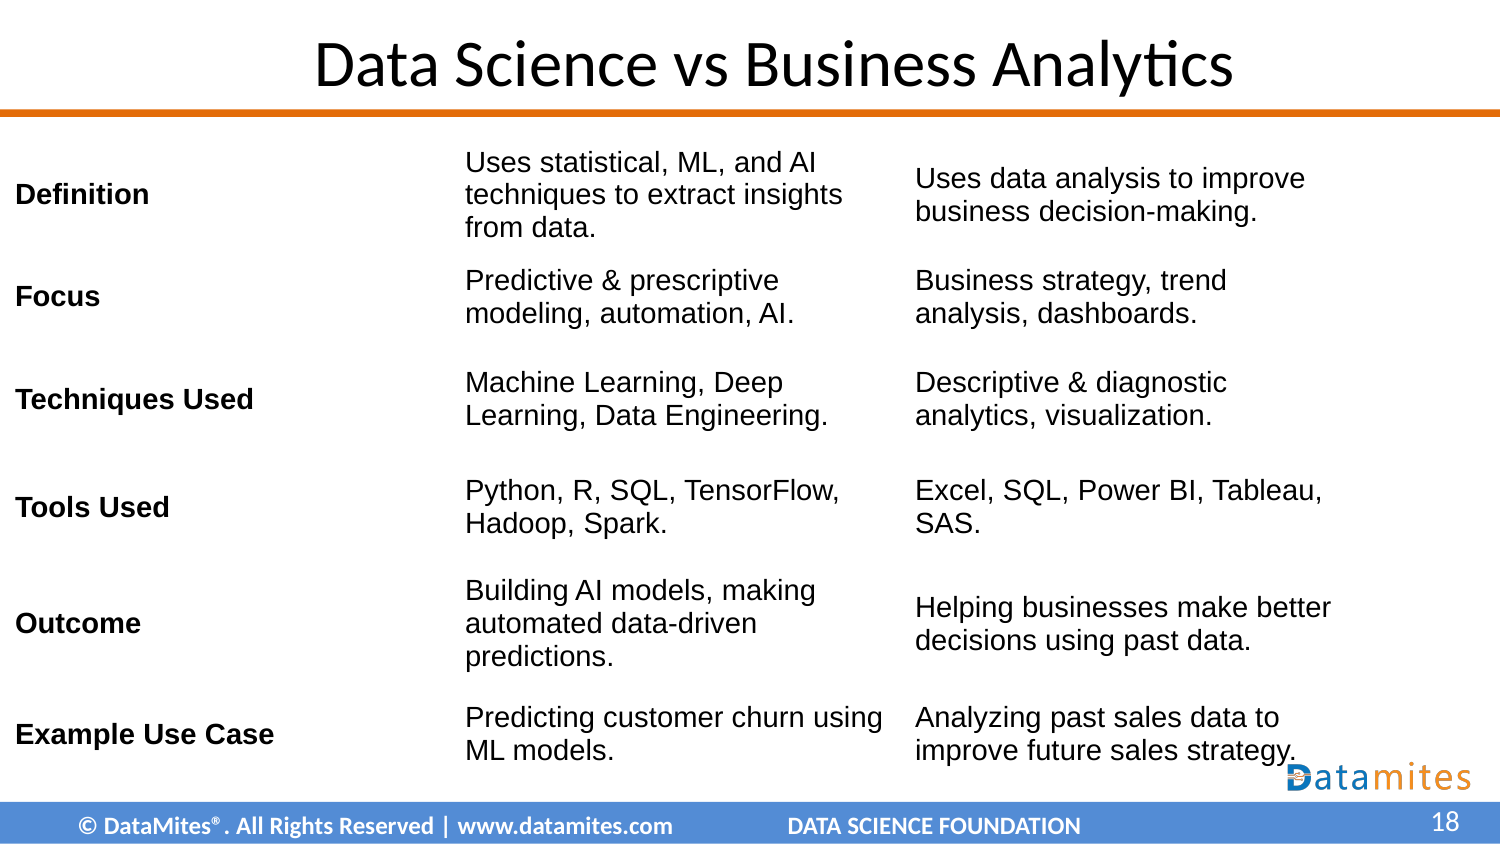

# Data Science vs Business Analytics
| Definition | Uses statistical, ML, and AI techniques to extract insights from data. | Uses data analysis to improve business decision-making. |
| --- | --- | --- |
| Focus | Predictive & prescriptive modeling, automation, AI. | Business strategy, trend analysis, dashboards. |
| --- | --- | --- |
| Techniques Used | Machine Learning, Deep Learning, Data Engineering. | Descriptive & diagnostic analytics, visualization. |
| --- | --- | --- |
| Tools Used | Python, R, SQL, TensorFlow, Hadoop, Spark. | Excel, SQL, Power BI, Tableau, SAS. |
| --- | --- | --- |
| Outcome | Building AI models, making automated data-driven predictions. | Helping businesses make better decisions using past data. |
| --- | --- | --- |
| Example Use Case | Predicting customer churn using ML models. | Analyzing past sales data to improve future sales strategy. |
| --- | --- | --- |
18